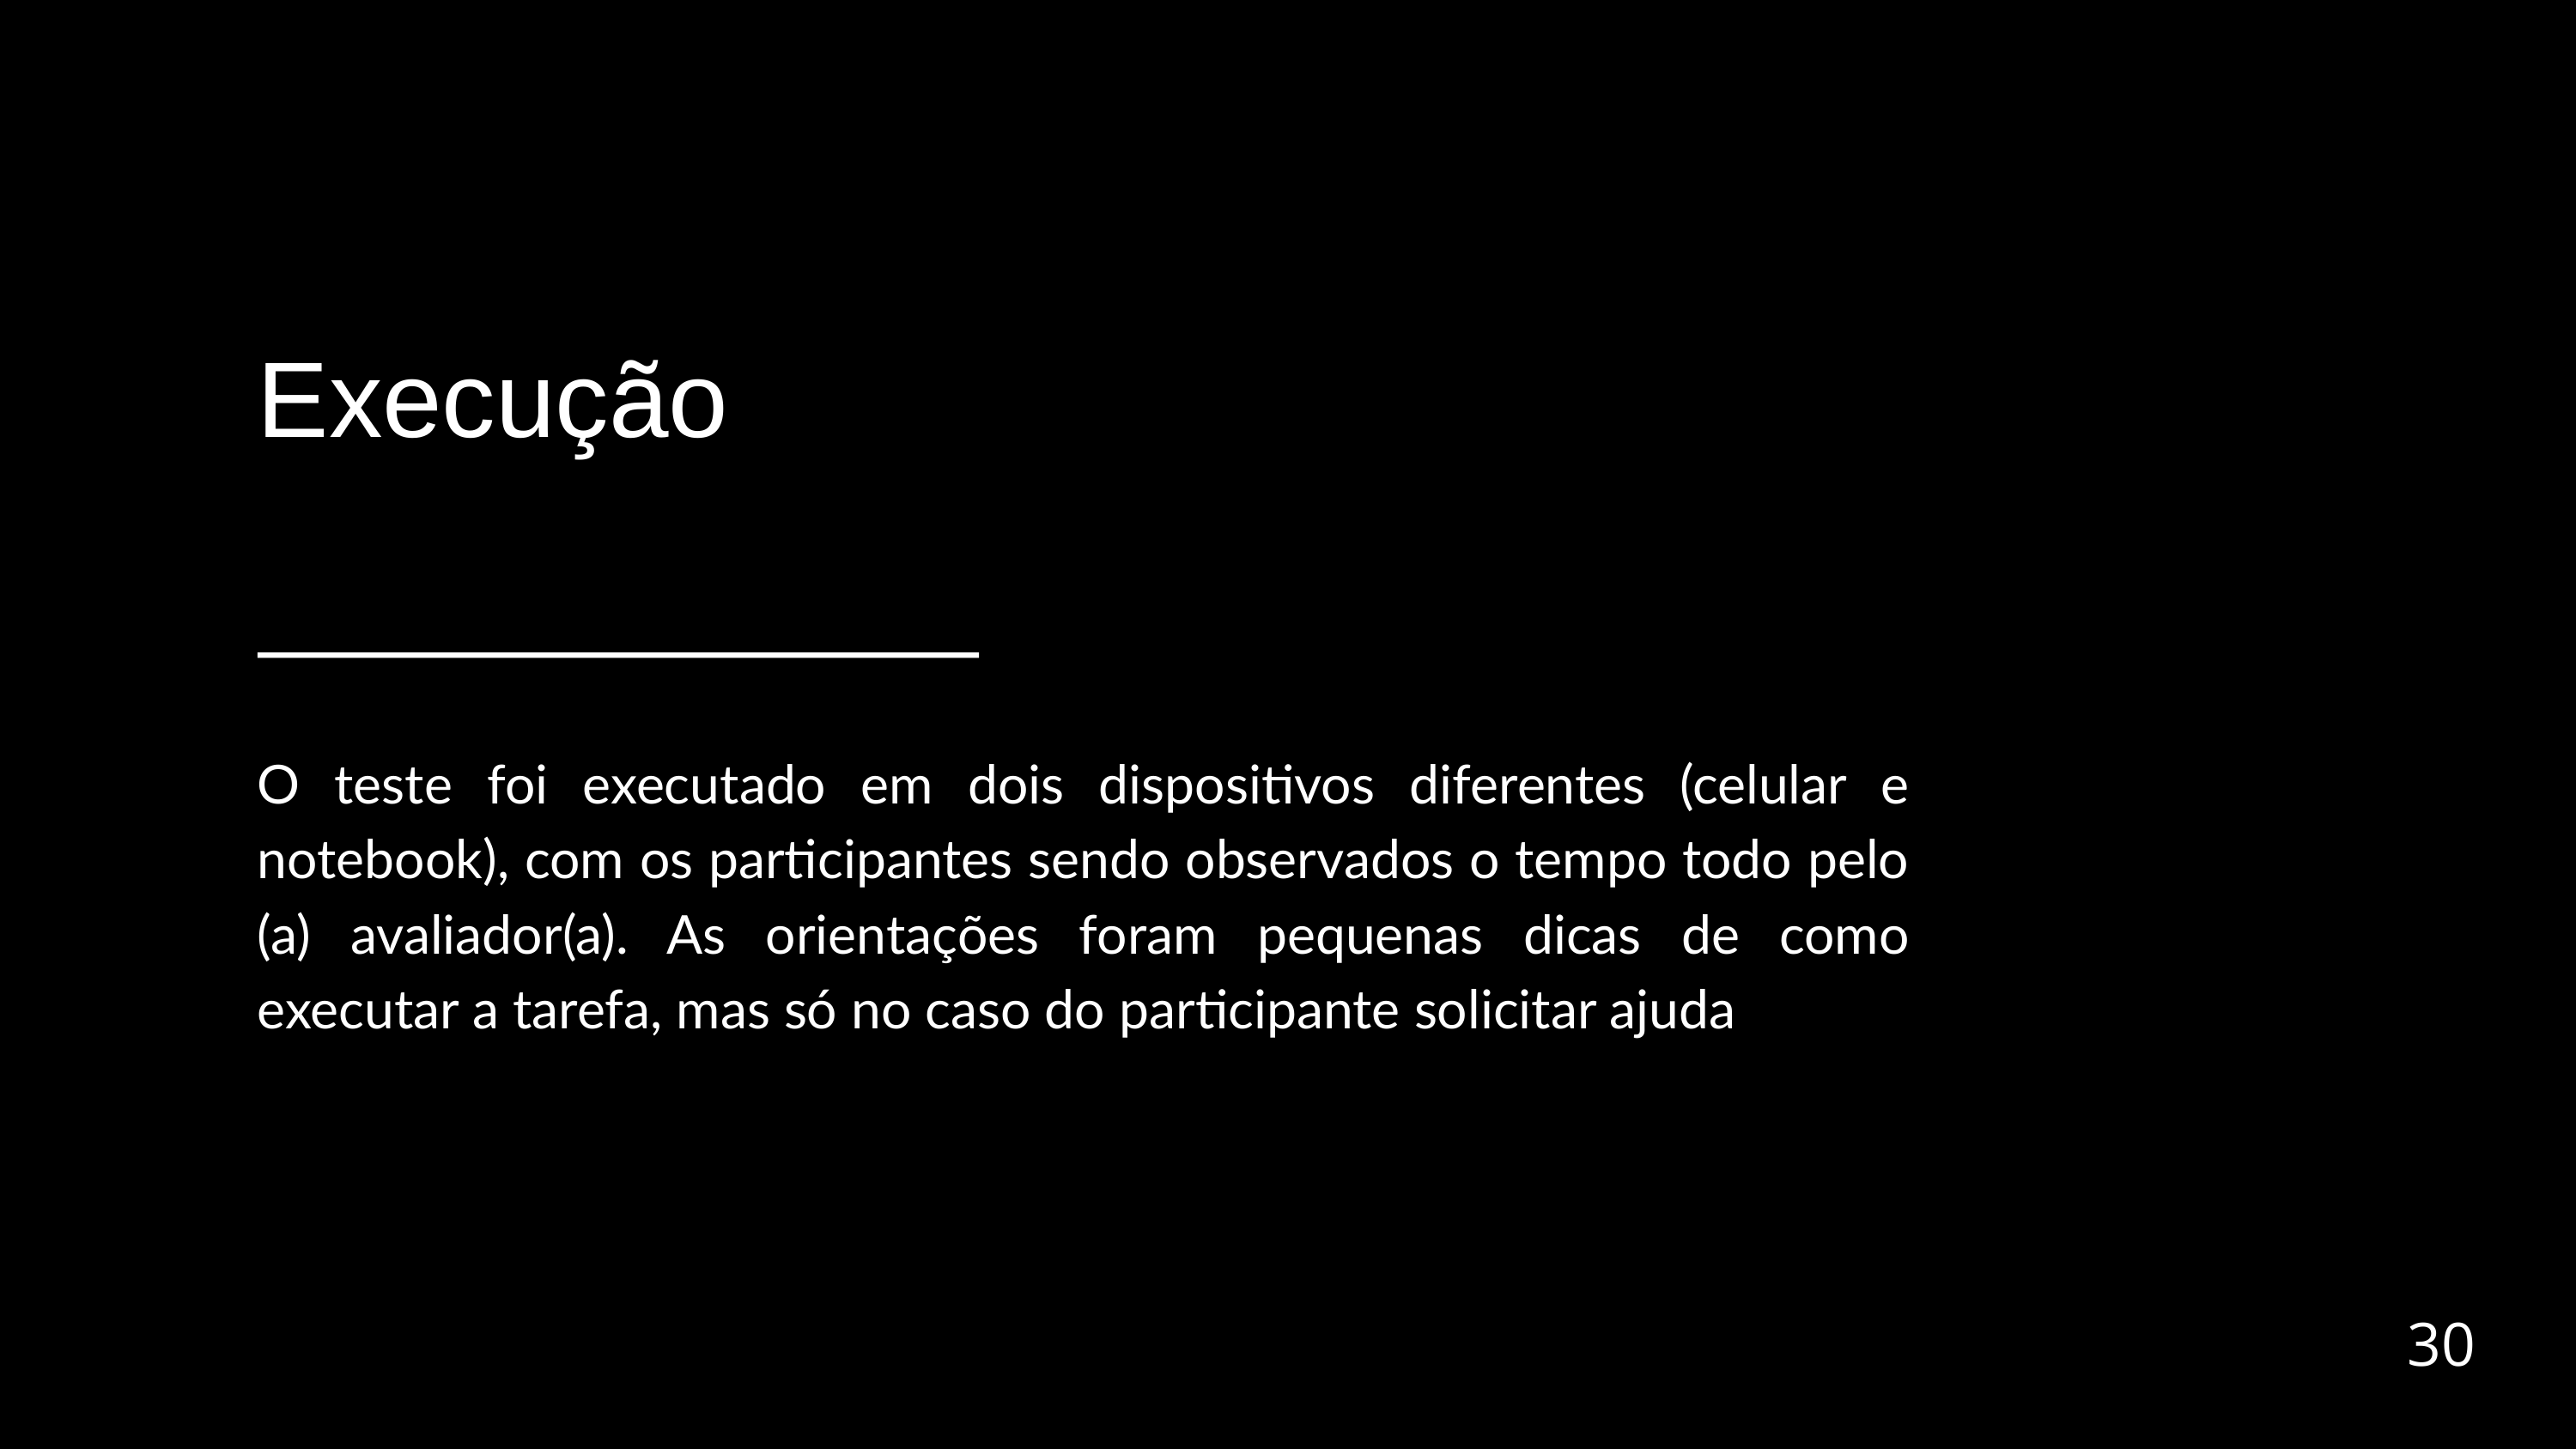

Execução

O teste foi executado em dois dispositivos diferentes (celular e notebook), com os participantes sendo observados o tempo todo pelo (a) avaliador(a). As orientações foram pequenas dicas de como executar a tarefa, mas só no caso do participante solicitar ajuda
30